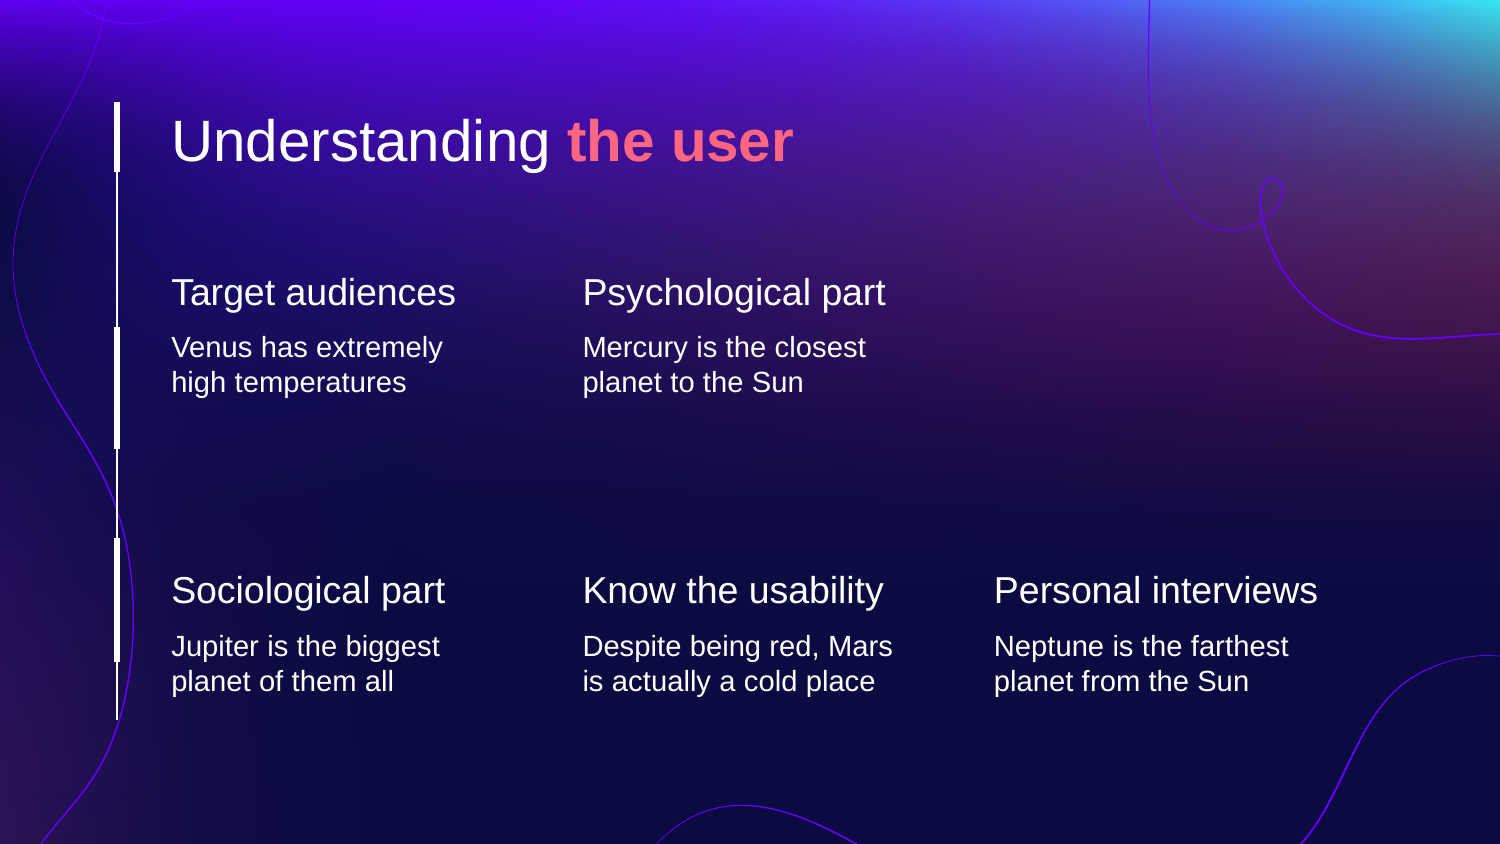

# Understanding the user
Target audiences
Psychological part
Venus has extremely high temperatures
Mercury is the closest planet to the Sun
Sociological part
Know the usability
Personal interviews
Jupiter is the biggest planet of them all
Despite being red, Mars is actually a cold place
Neptune is the farthest planet from the Sun